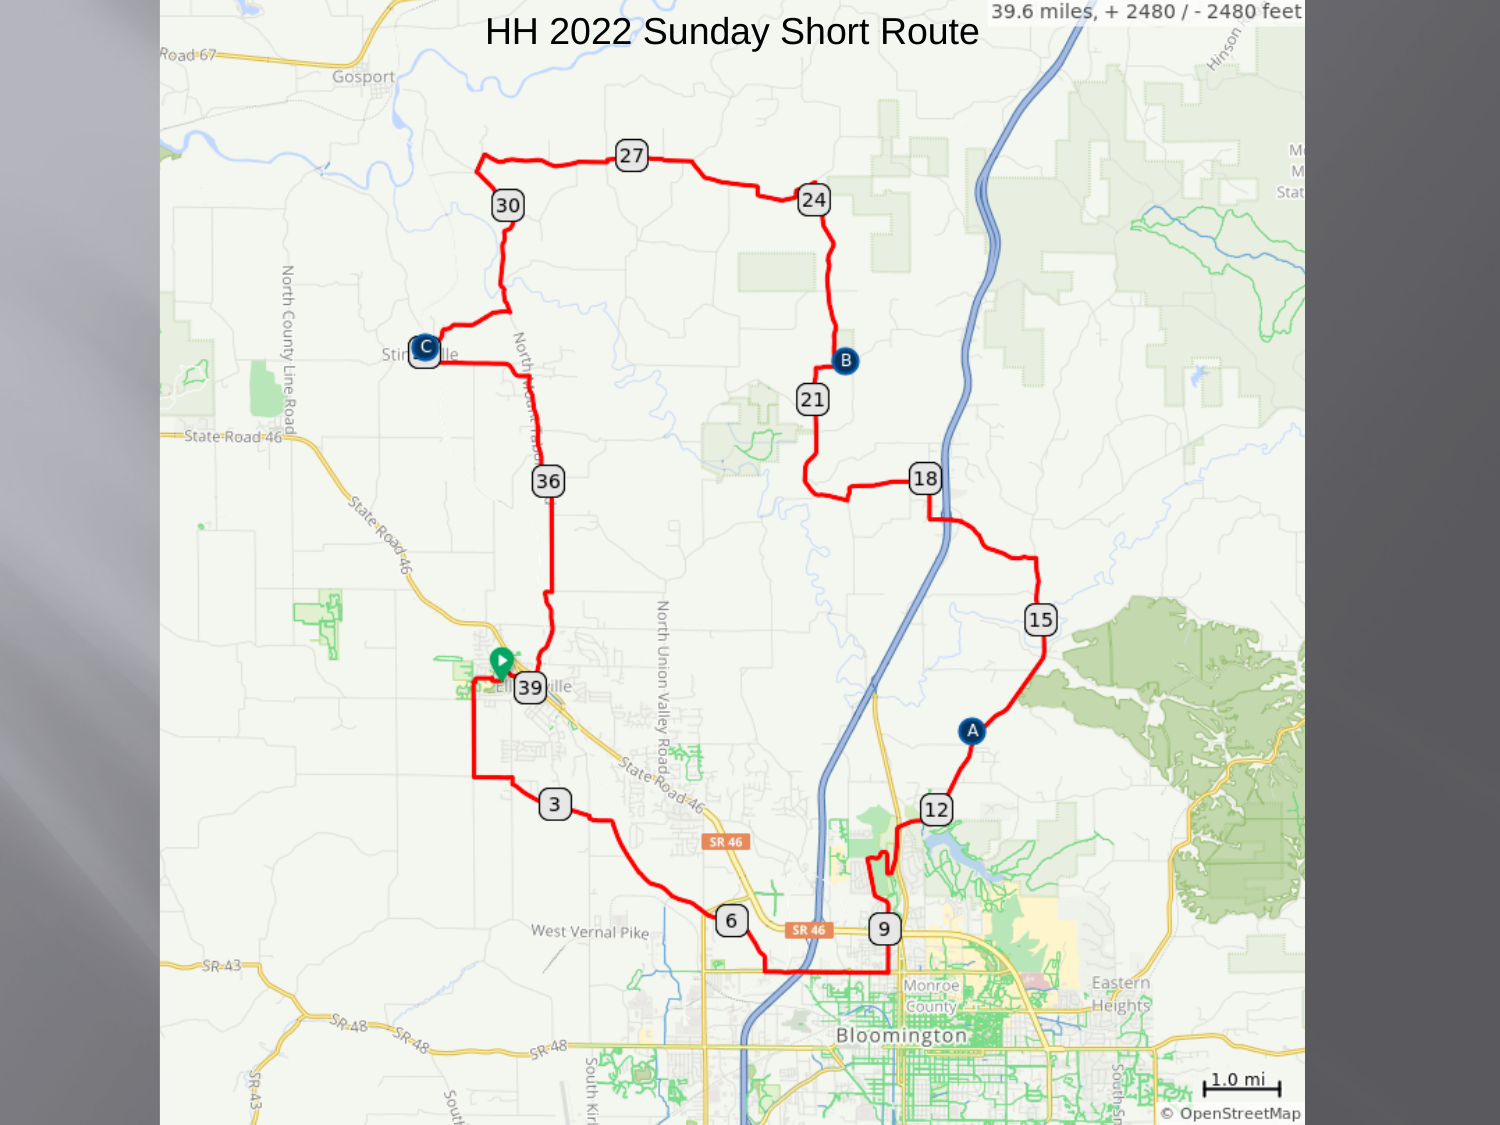

HH 2022 Sunday Short Route
Sunday Short Route